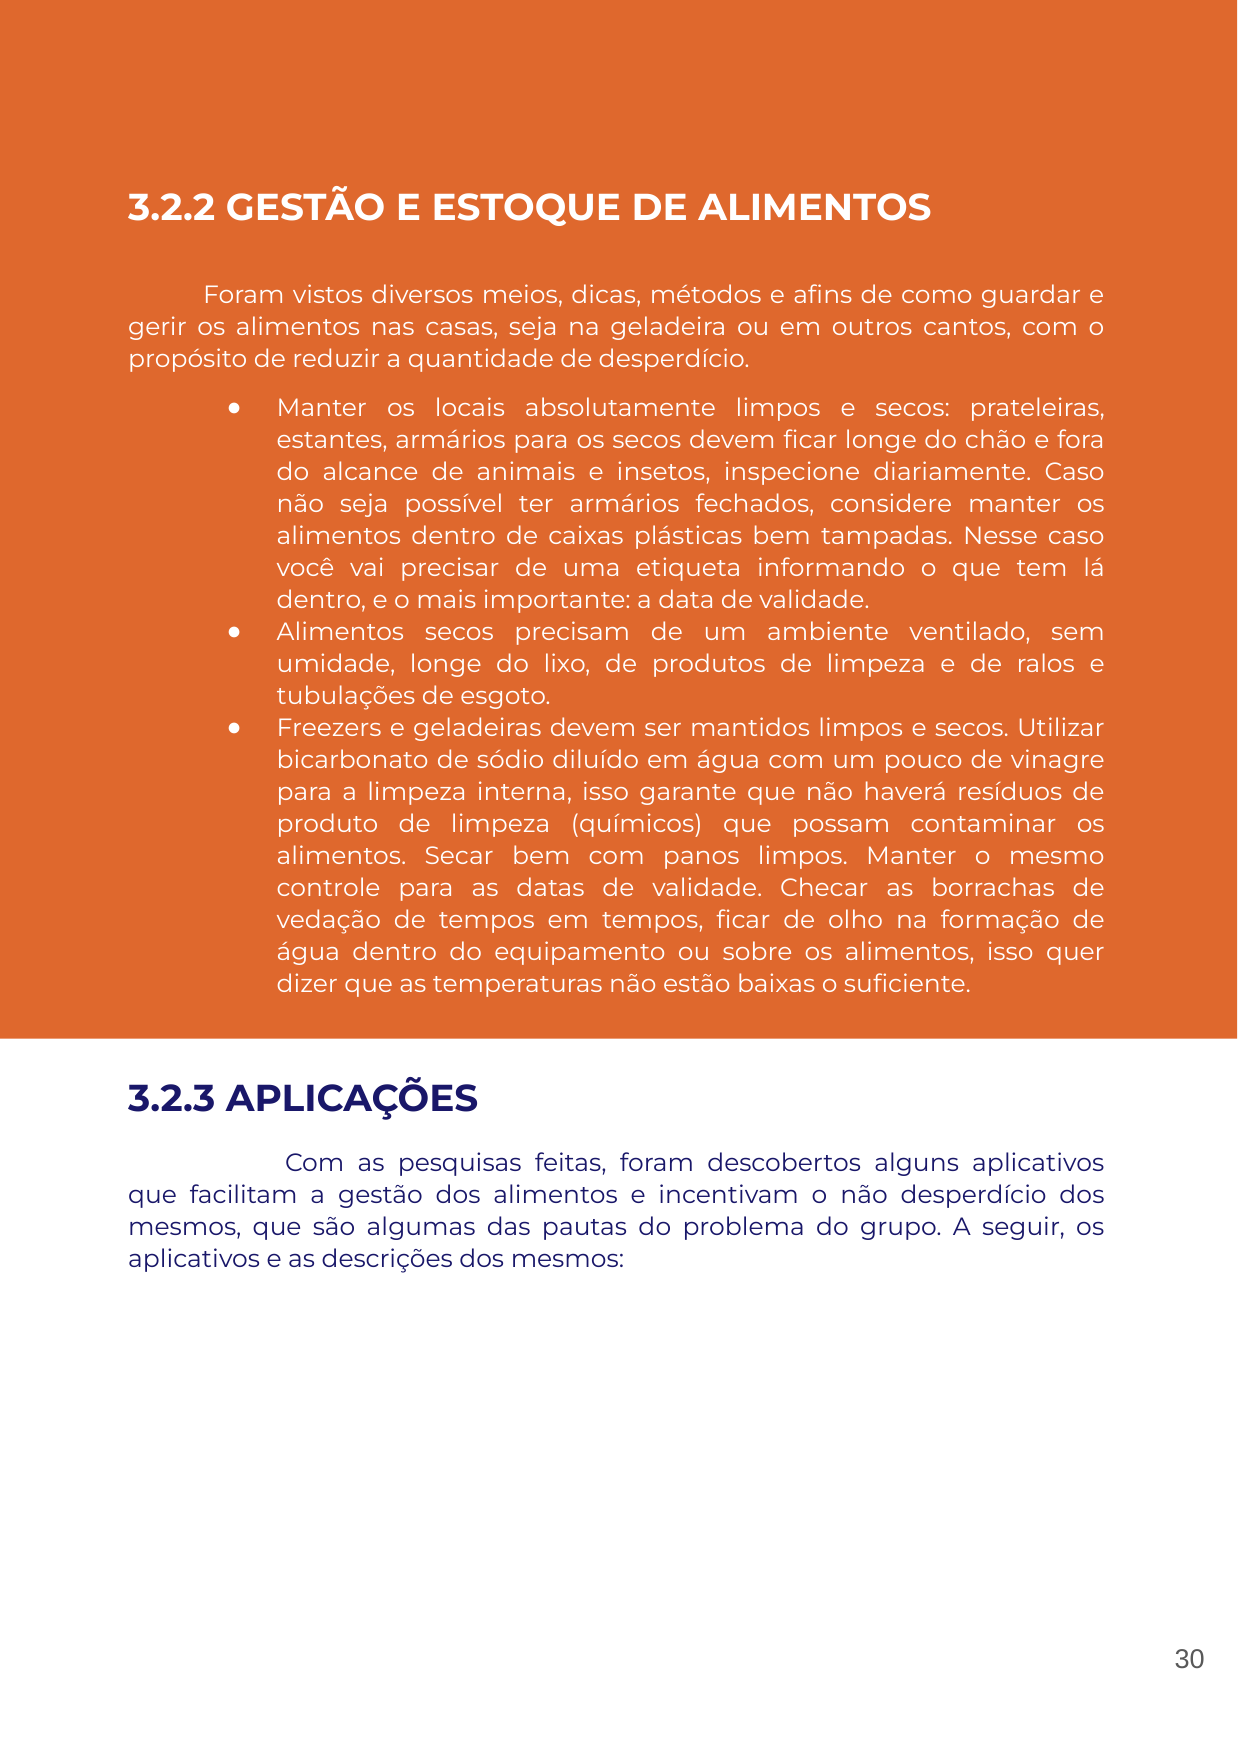

3.2.2 GESTÃO E ESTOQUE DE ALIMENTOS

Foram vistos diversos meios, dicas, métodos e afins de como guardar e gerir os alimentos nas casas, seja na geladeira ou em outros cantos, com o propósito de reduzir a quantidade de desperdício.
Manter os locais absolutamente limpos e secos: prateleiras, estantes, armários para os secos devem ficar longe do chão e fora do alcance de animais e insetos, inspecione diariamente. Caso não seja possível ter armários fechados, considere manter os alimentos dentro de caixas plásticas bem tampadas. Nesse caso você vai precisar de uma etiqueta informando o que tem lá dentro, e o mais importante: a data de validade.
Alimentos secos precisam de um ambiente ventilado, sem umidade, longe do lixo, de produtos de limpeza e de ralos e tubulações de esgoto.
Freezers e geladeiras devem ser mantidos limpos e secos. Utilizar bicarbonato de sódio diluído em água com um pouco de vinagre para a limpeza interna, isso garante que não haverá resíduos de produto de limpeza (químicos) que possam contaminar os alimentos. Secar bem com panos limpos. Manter o mesmo controle para as datas de validade. Checar as borrachas de vedação de tempos em tempos, ficar de olho na formação de água dentro do equipamento ou sobre os alimentos, isso quer dizer que as temperaturas não estão baixas o suficiente.

3.2.3 APLICAÇÕES
 	Com as pesquisas feitas, foram descobertos alguns aplicativos que facilitam a gestão dos alimentos e incentivam o não desperdício dos mesmos, que são algumas das pautas do problema do grupo. A seguir, os aplicativos e as descrições dos mesmos:

30